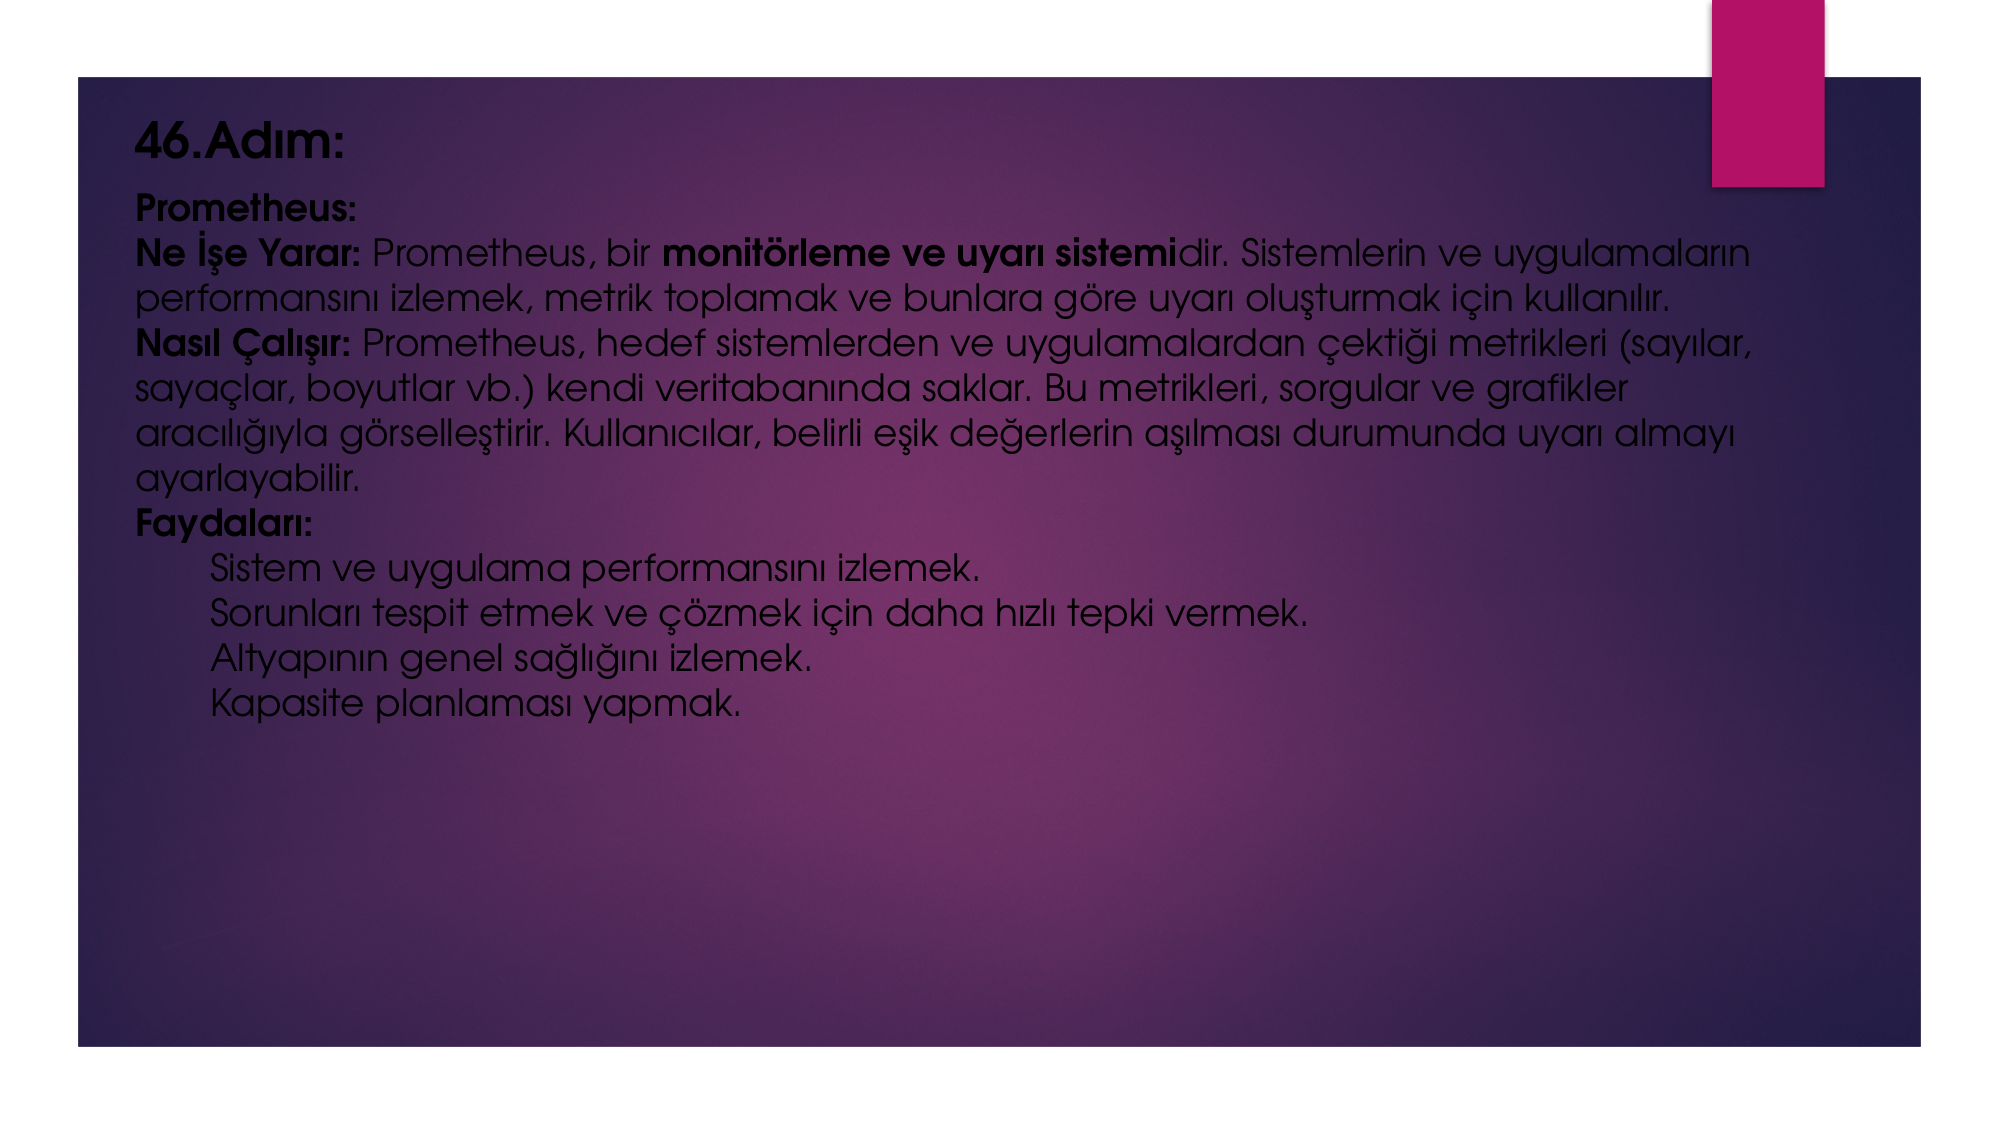

46.Adım:
Prometheus:
Ne İşe Yarar: Prometheus, bir monitörleme ve uyarı sistemidir. Sistemlerin ve uygulamaların performansını izlemek, metrik toplamak ve bunlara göre uyarı oluşturmak için kullanılır.
Nasıl Çalışır: Prometheus, hedef sistemlerden ve uygulamalardan çektiği metrikleri (sayılar, sayaçlar, boyutlar vb.) kendi veritabanında saklar. Bu metrikleri, sorgular ve grafikler aracılığıyla görselleştirir. Kullanıcılar, belirli eşik değerlerin aşılması durumunda uyarı almayı ayarlayabilir.
Faydaları:
Sistem ve uygulama performansını izlemek.
Sorunları tespit etmek ve çözmek için daha hızlı tepki vermek.
Altyapının genel sağlığını izlemek.
Kapasite planlaması yapmak.